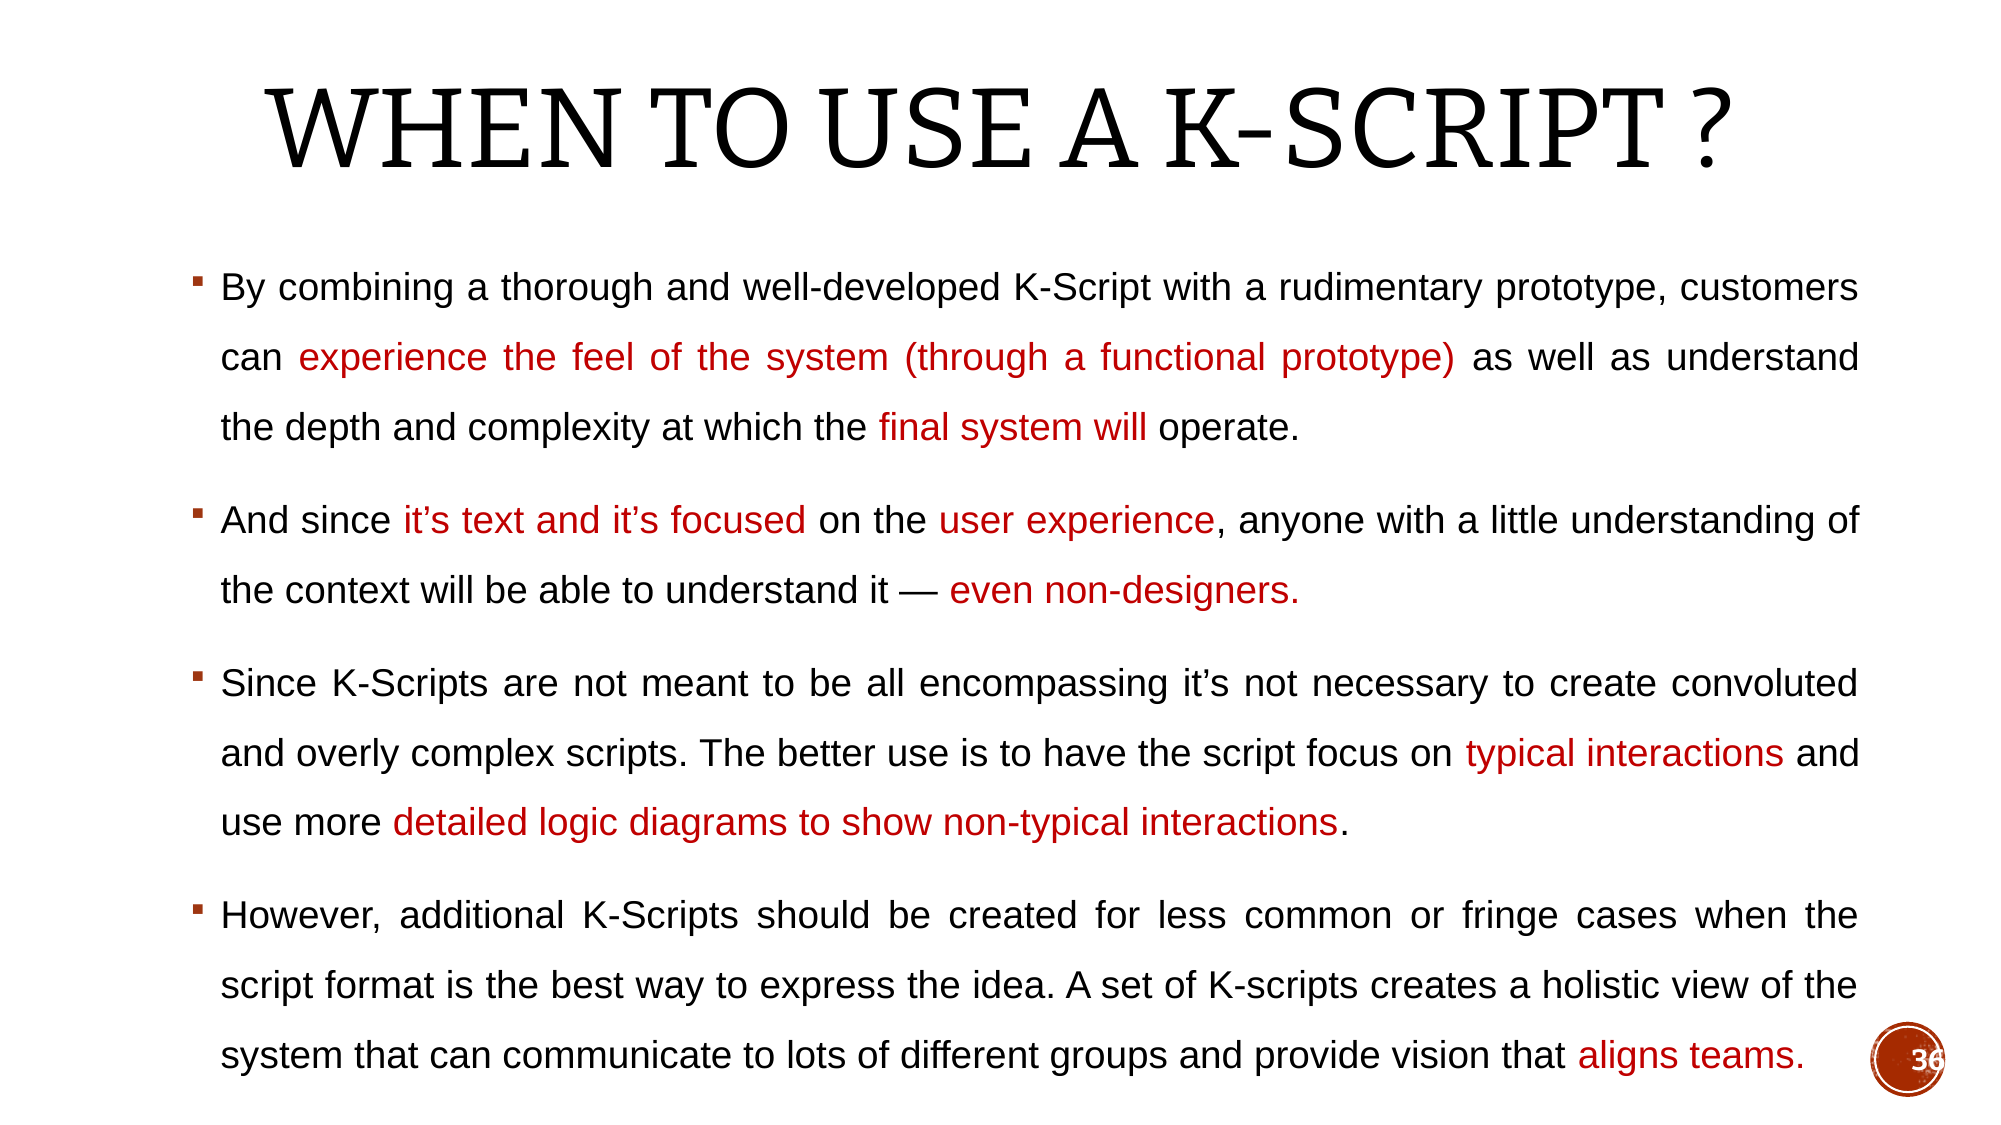

# When to use a K-Script ?
By combining a thorough and well-developed K-Script with a rudimentary prototype, customers can experience the feel of the system (through a functional prototype) as well as understand the depth and complexity at which the final system will operate.
And since it’s text and it’s focused on the user experience, anyone with a little understanding of the context will be able to understand it — even non-designers.
Since K-Scripts are not meant to be all encompassing it’s not necessary to create convoluted and overly complex scripts. The better use is to have the script focus on typical interactions and use more detailed logic diagrams to show non-typical interactions.
However, additional K-Scripts should be created for less common or fringe cases when the script format is the best way to express the idea. A set of K-scripts creates a holistic view of the system that can communicate to lots of different groups and provide vision that aligns teams.
36